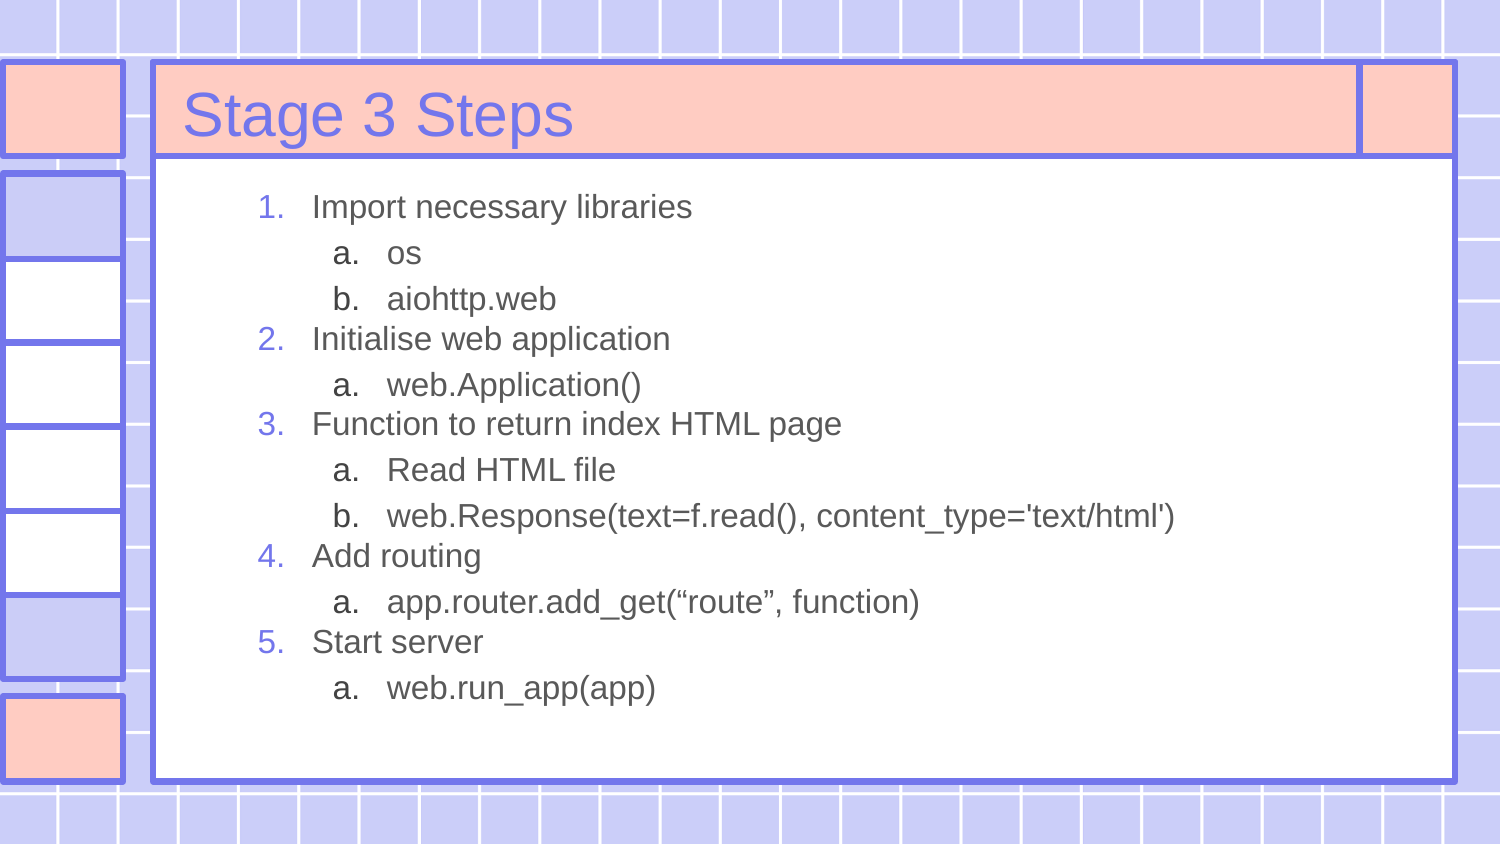

# Stage 3 Steps
Import necessary libraries
os
aiohttp.web
Initialise web application
web.Application()
Function to return index HTML page
Read HTML file
web.Response(text=f.read(), content_type='text/html')
Add routing
app.router.add_get(“route”, function)
Start server
web.run_app(app)